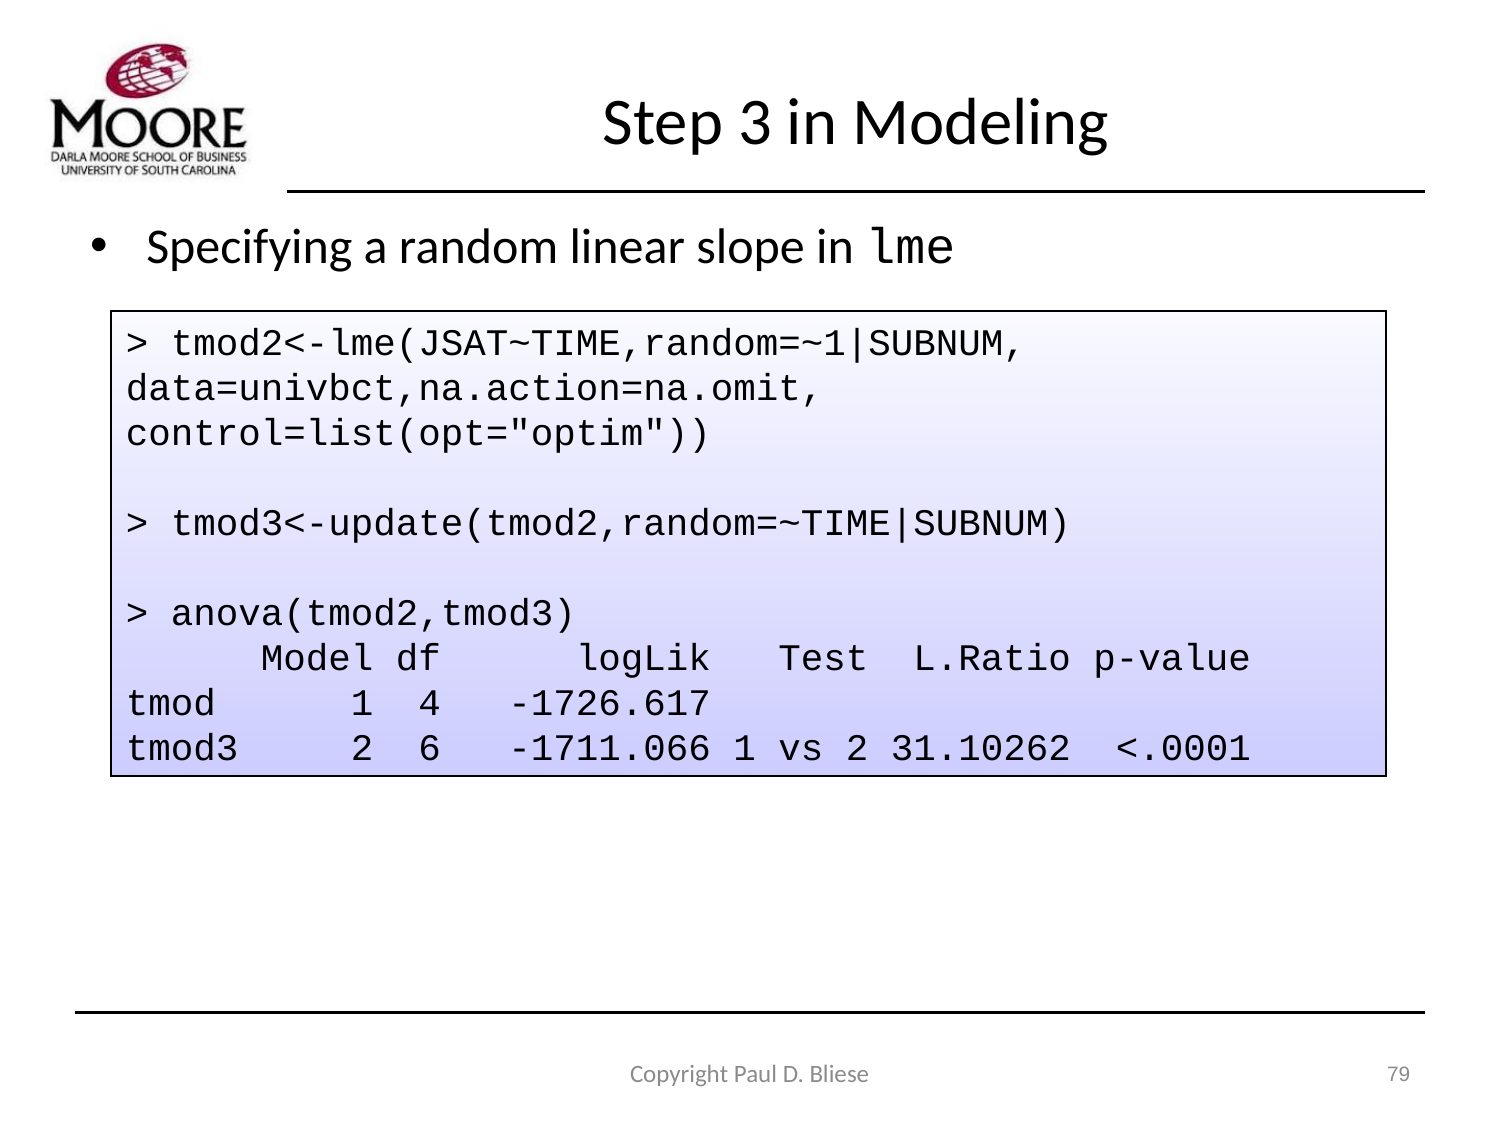

# Step 3 in Modeling
Specifying a random linear slope in lme

> tmod2<-lme(JSAT~TIME,random=~1|SUBNUM,
data=univbct,na.action=na.omit, control=list(opt="optim"))

> tmod3<-update(tmod2,random=~TIME|SUBNUM)

> anova(tmod2,tmod3)
      Model df      logLik   Test  L.Ratio p-value
tmod      1  4   -1726.617
tmod3     2  6   -1711.066 1 vs 2 31.10262  <.0001
Copyright Paul D. Bliese
79